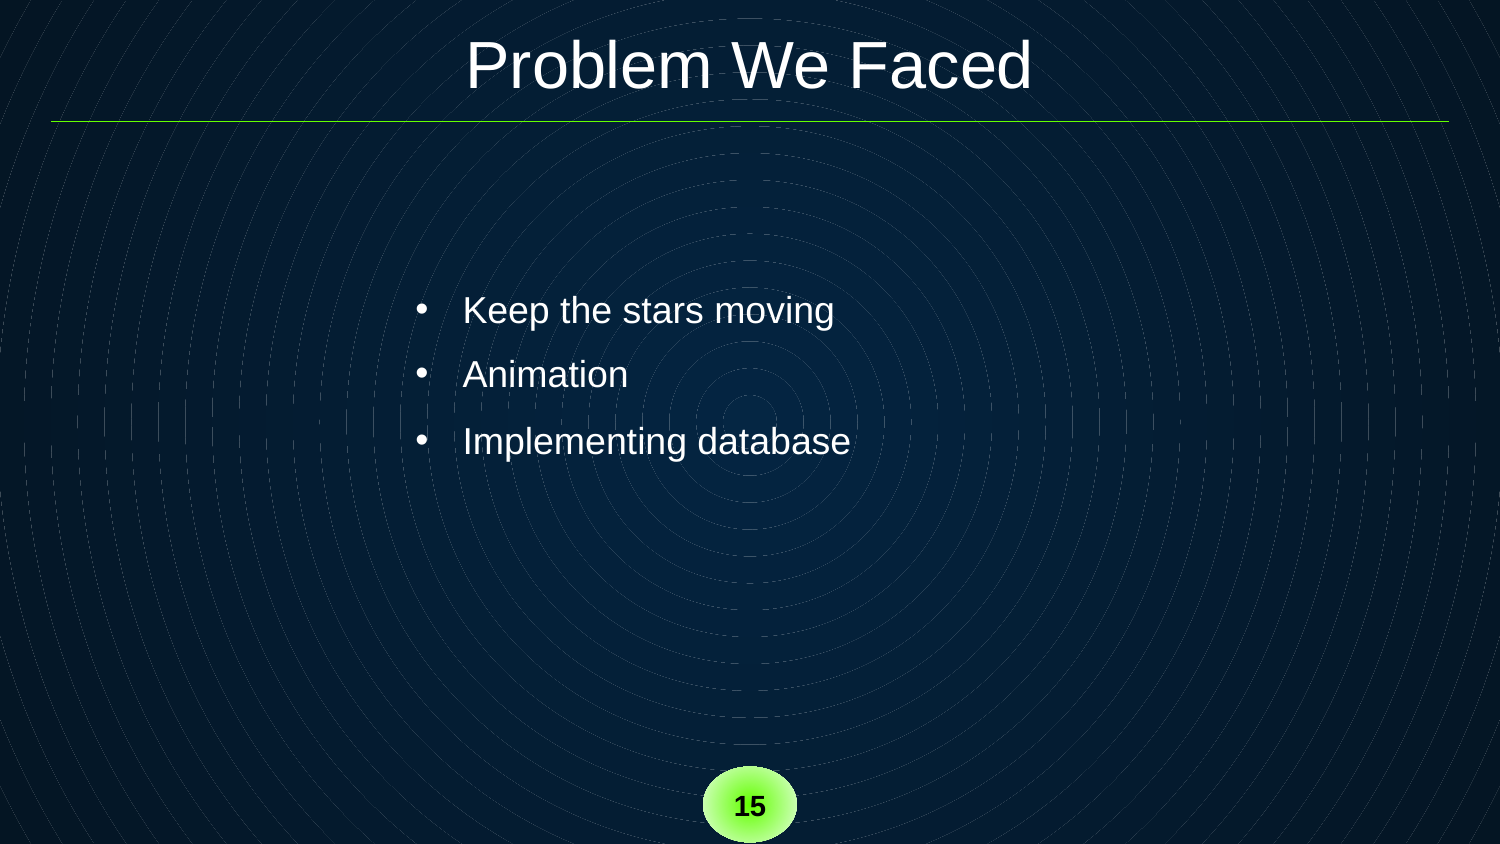

Problem We Faced
Keep the stars moving
Animation
Implementing database

15